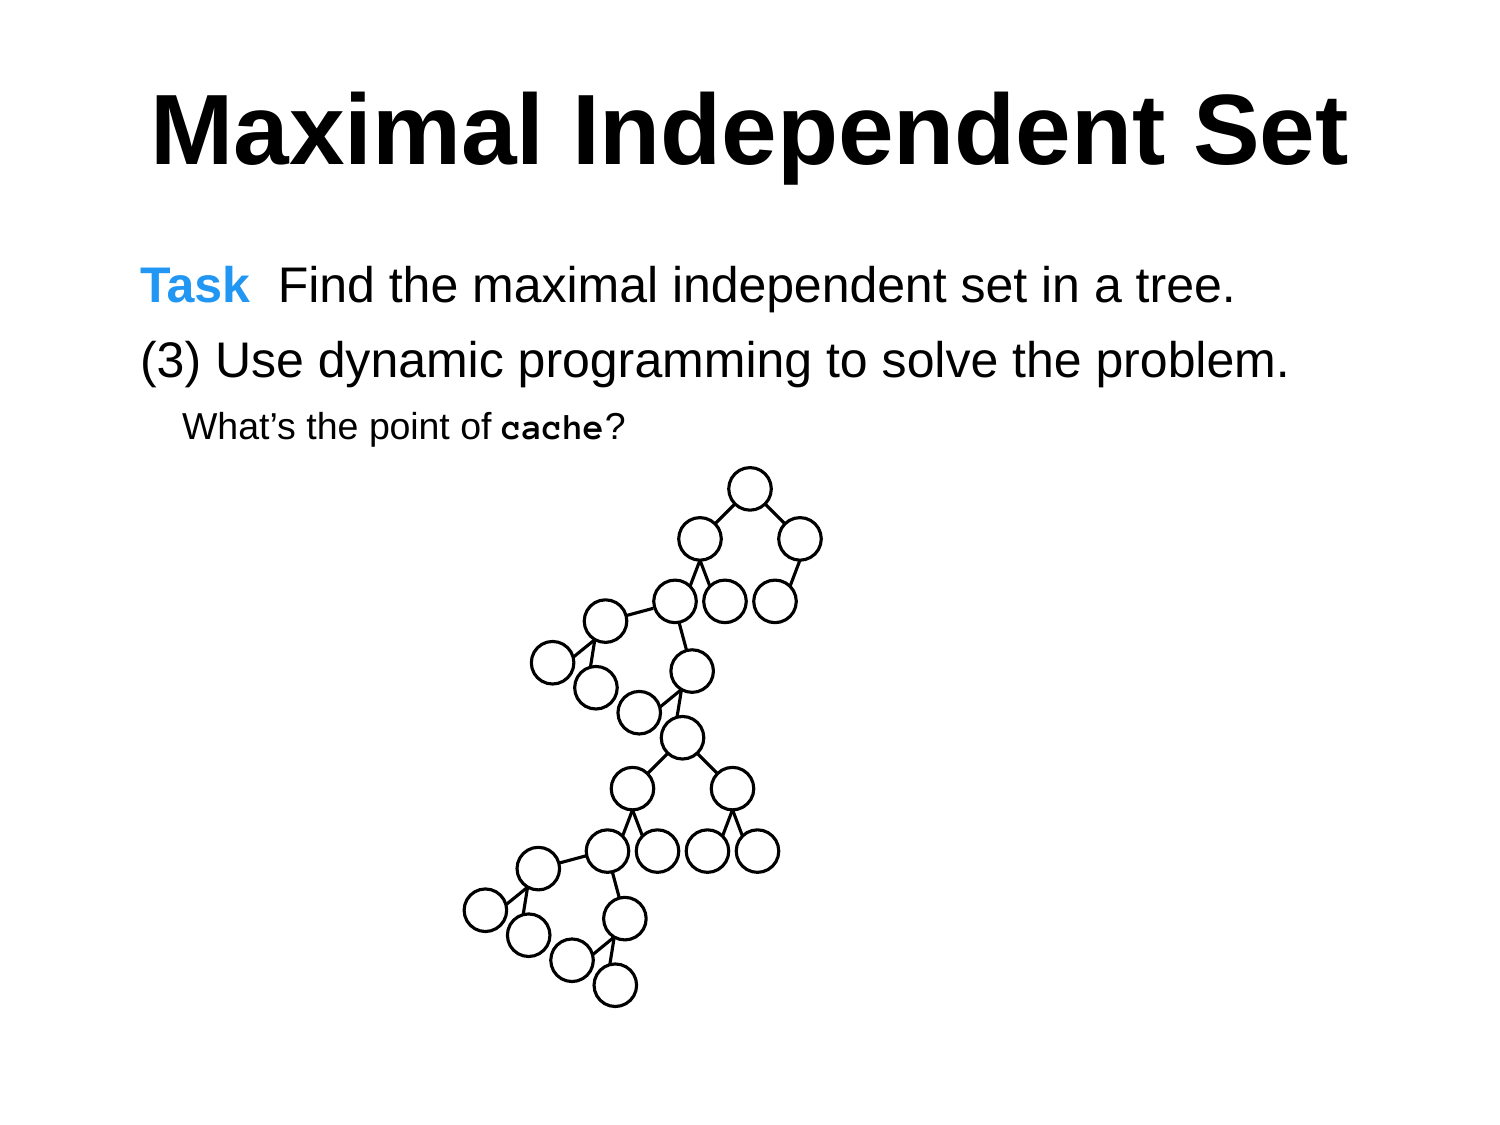

Maximal Independent Set
Task  Find the maximal independent set in a tree.

(3) Use dynamic programming to solve the problem.

    What’s the point of cache?